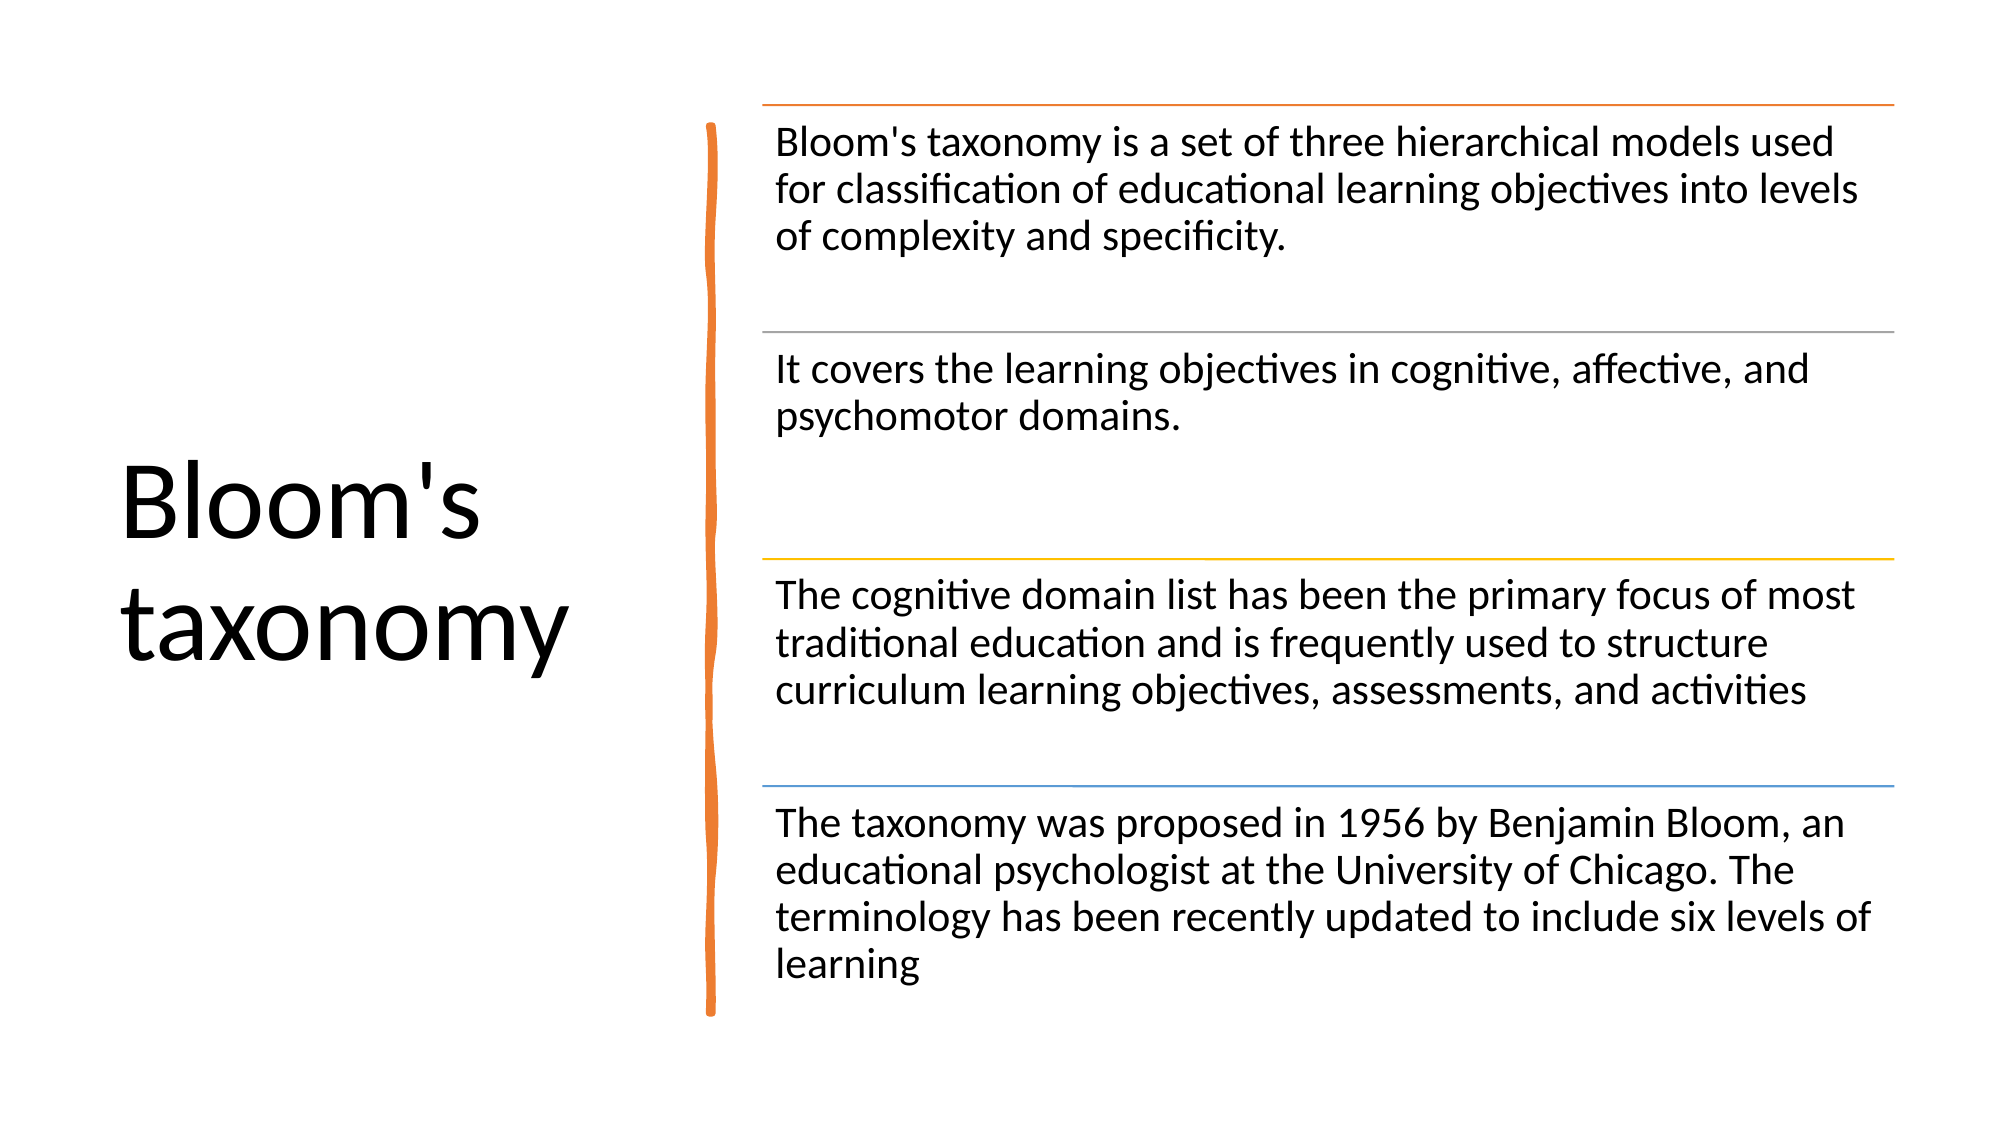

Bloom's taxonomy is a set of three hierarchical models used for classification of educational learning objectives into levels of complexity and specificity.
It covers the learning objectives in cognitive, affective, and psychomotor domains.
The cognitive domain list has been the primary focus of most traditional education and is frequently used to structure curriculum learning objectives, assessments, and activities
The taxonomy was proposed in 1956 by Benjamin Bloom, an educational psychologist at the University of Chicago. The terminology has been recently updated to include six levels of learning
# Bloom's taxonomy